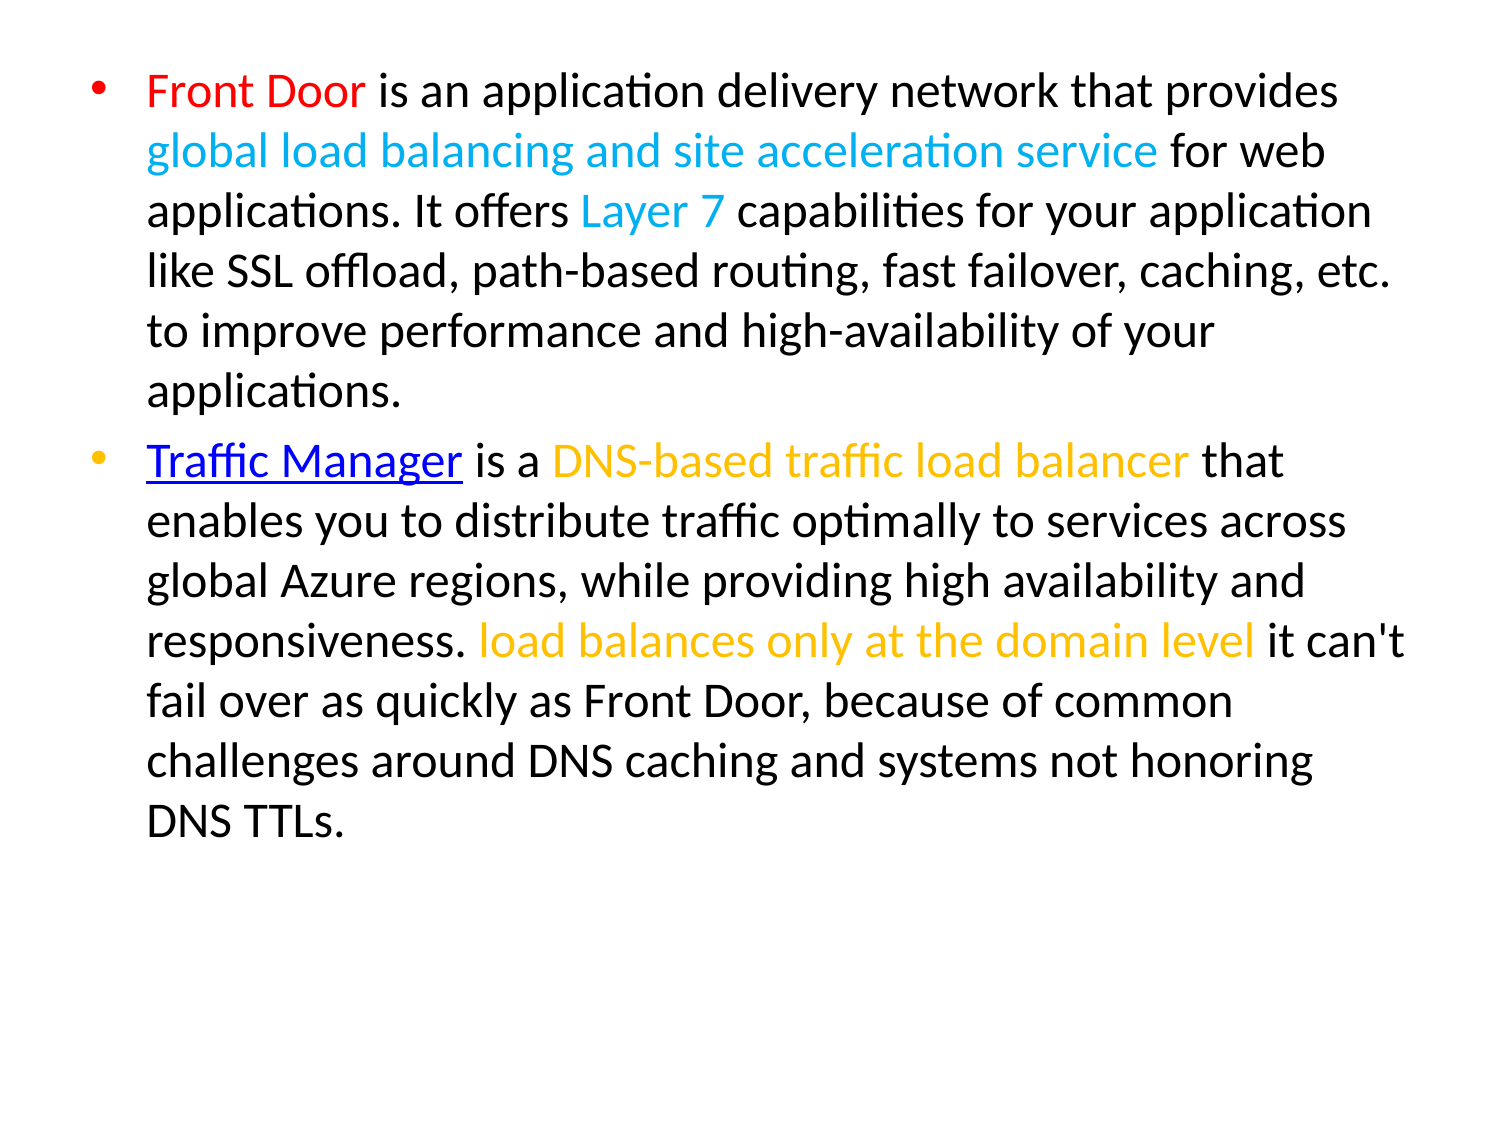

Front Door is an application delivery network that provides global load balancing and site acceleration service for web applications. It offers Layer 7 capabilities for your application like SSL offload, path-based routing, fast failover, caching, etc. to improve performance and high-availability of your applications.
Traffic Manager is a DNS-based traffic load balancer that enables you to distribute traffic optimally to services across global Azure regions, while providing high availability and responsiveness. load balances only at the domain level it can't fail over as quickly as Front Door, because of common challenges around DNS caching and systems not honoring DNS TTLs.